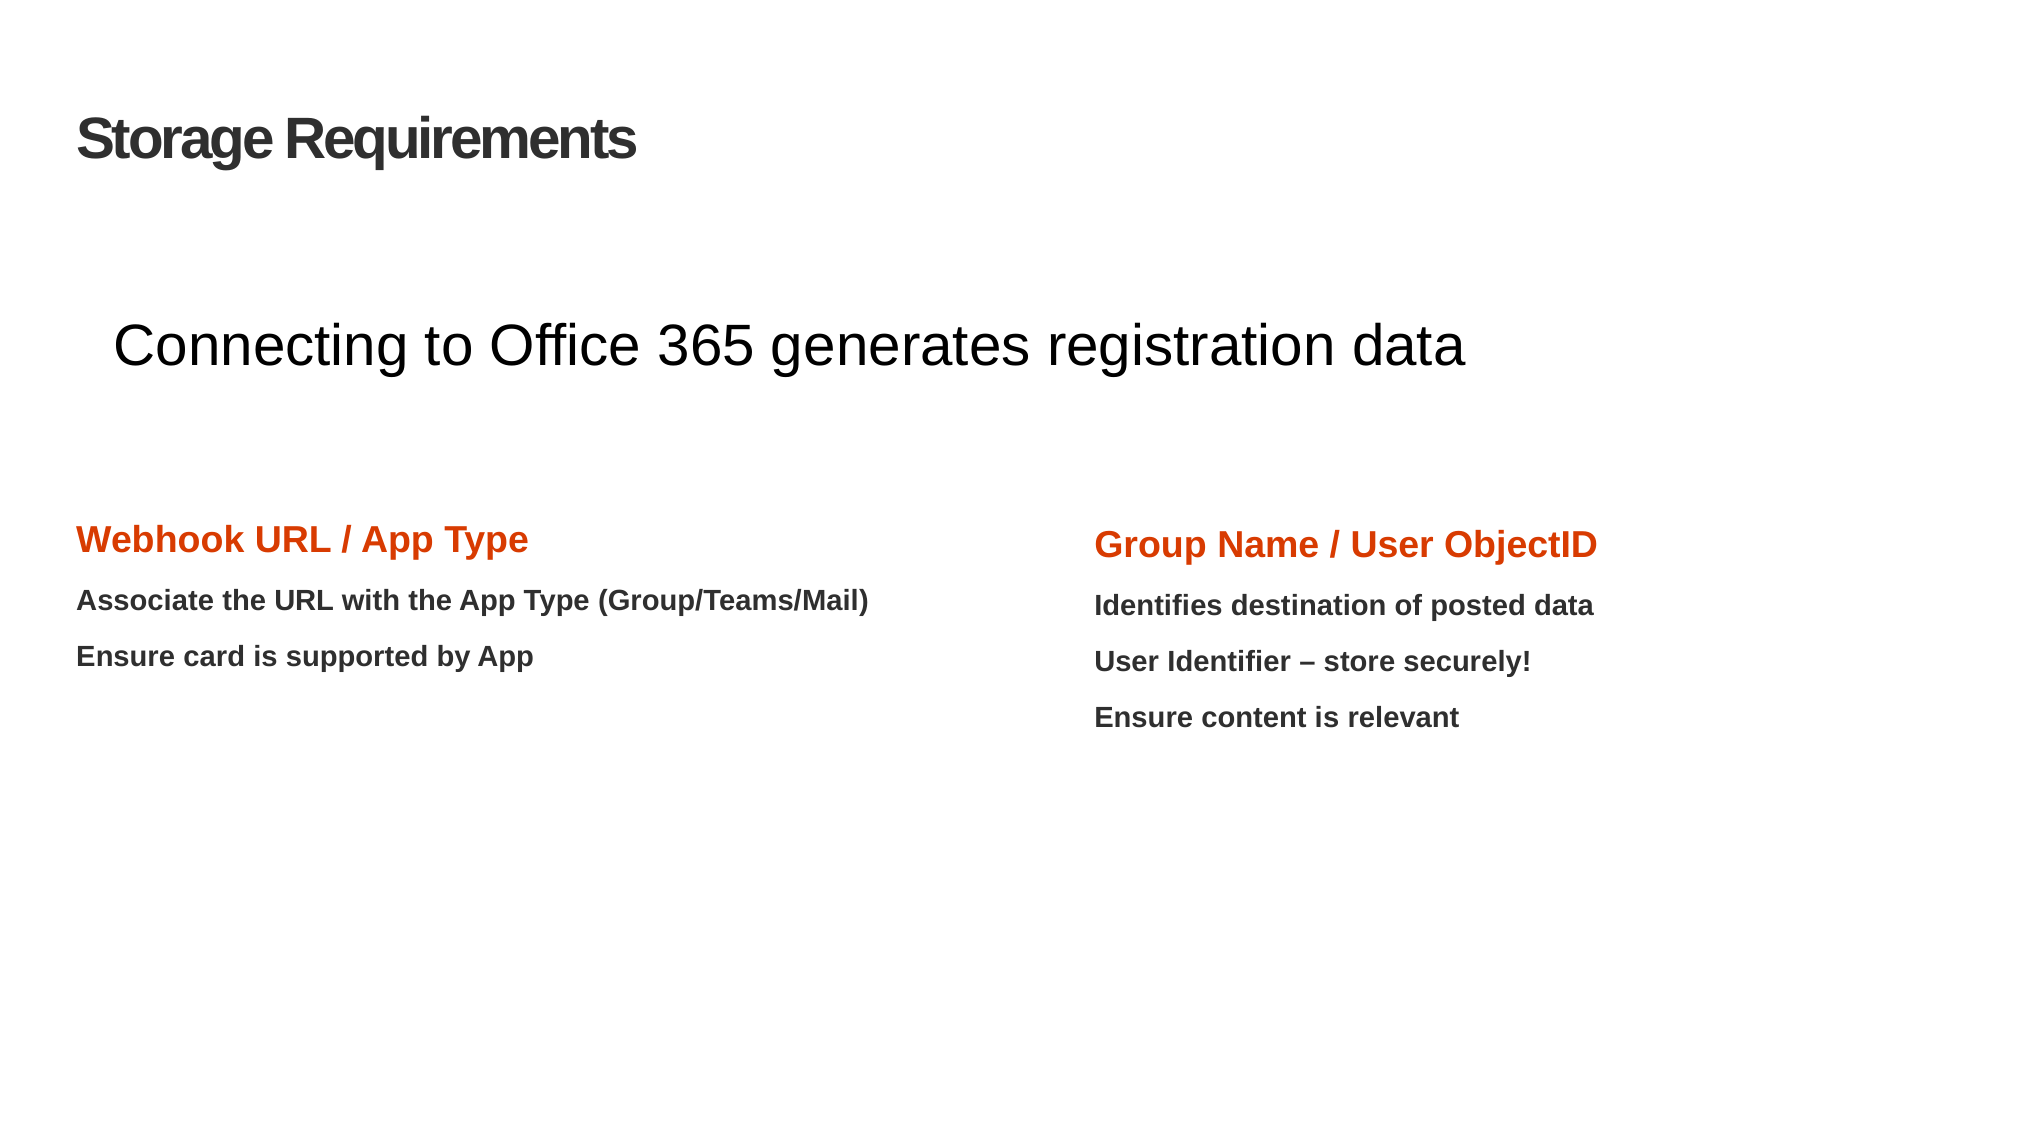

# Storage Requirements
Connecting to Office 365 generates registration data
Webhook URL / App Type
Associate the URL with the App Type (Group/Teams/Mail)
Ensure card is supported by App

Group Name / User ObjectID
Identifies destination of posted data
User Identifier – store securely!
Ensure content is relevant